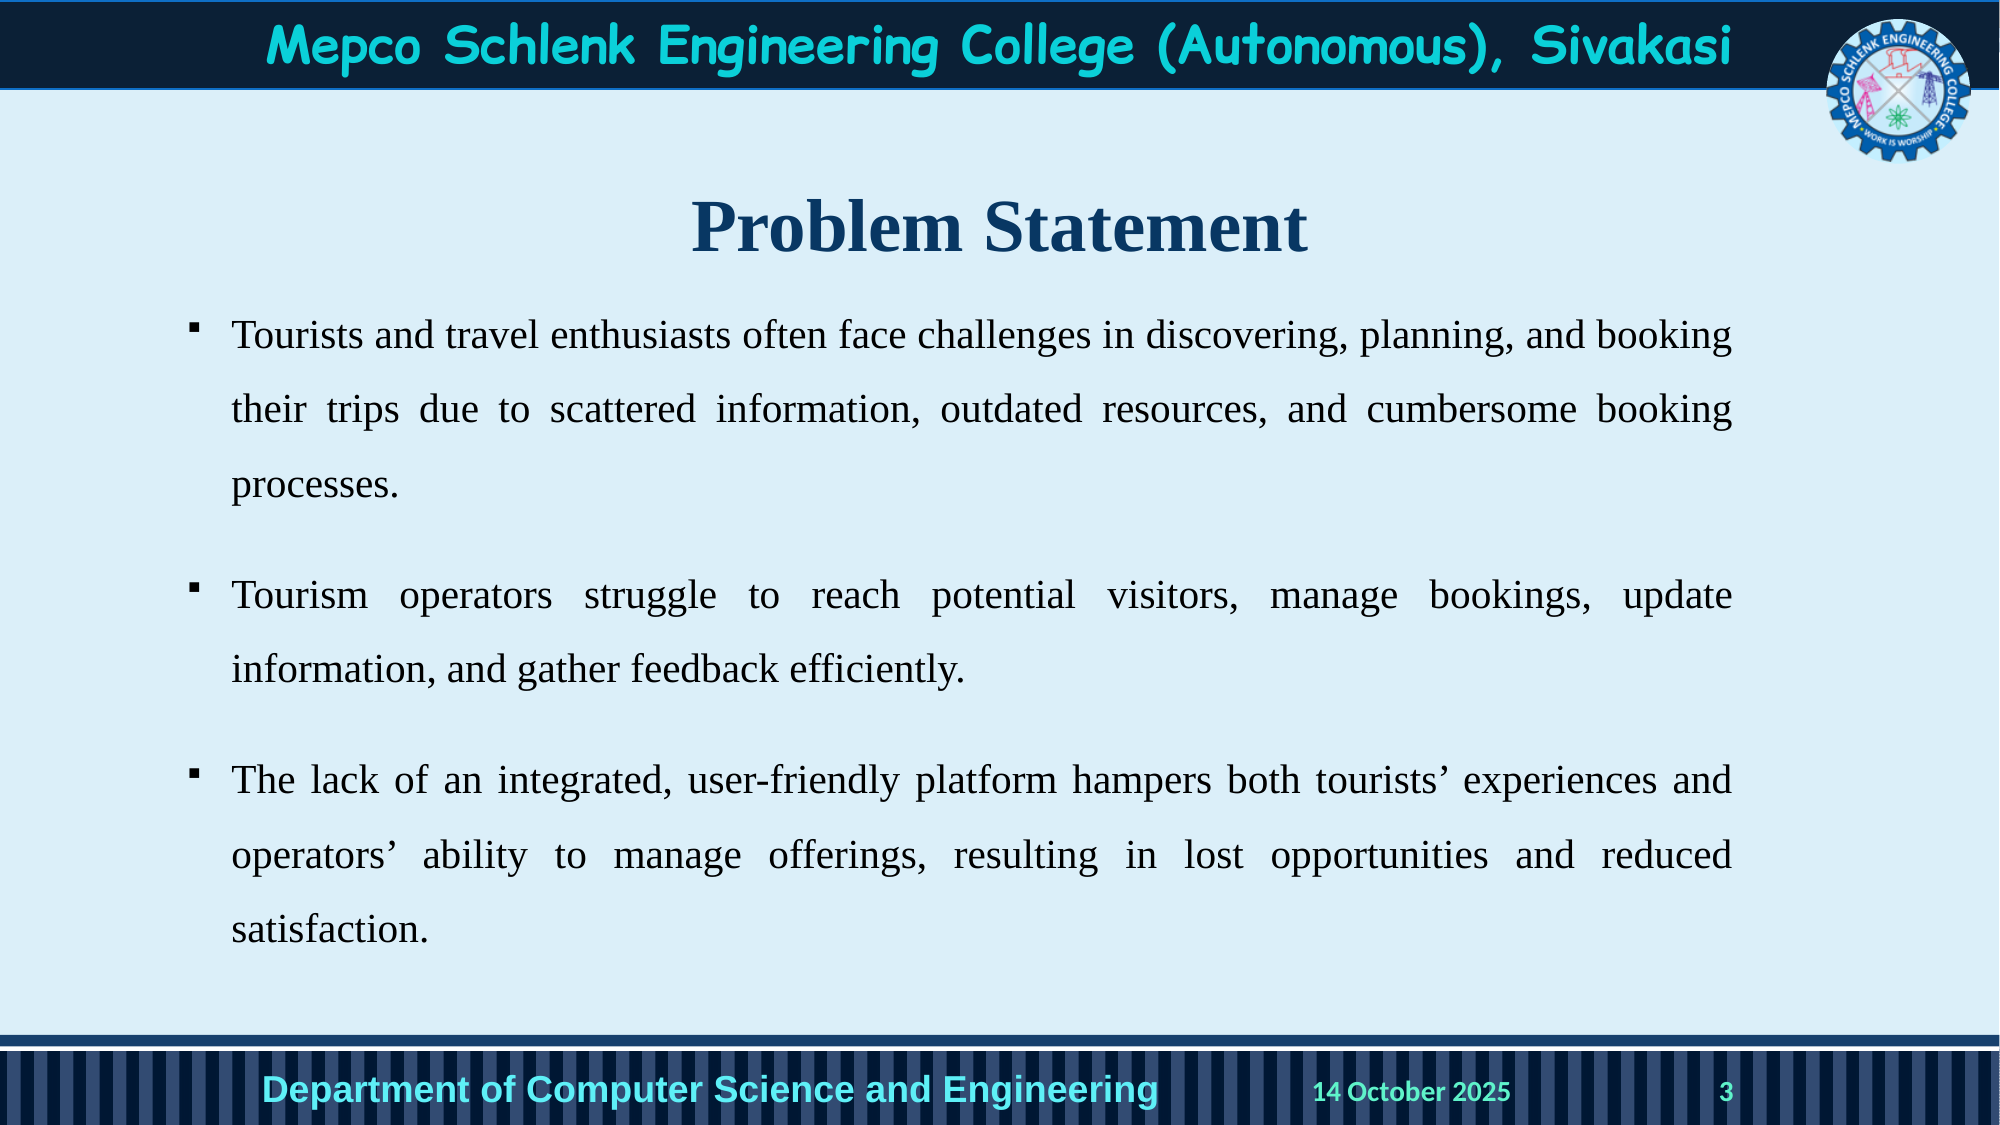

# Problem Statement
Tourists and travel enthusiasts often face challenges in discovering, planning, and booking their trips due to scattered information, outdated resources, and cumbersome booking processes.
Tourism operators struggle to reach potential visitors, manage bookings, update information, and gather feedback efficiently.
The lack of an integrated, user-friendly platform hampers both tourists’ experiences and operators’ ability to manage offerings, resulting in lost opportunities and reduced satisfaction.
Department of Computer Science and Engineering
14 October 2025
3